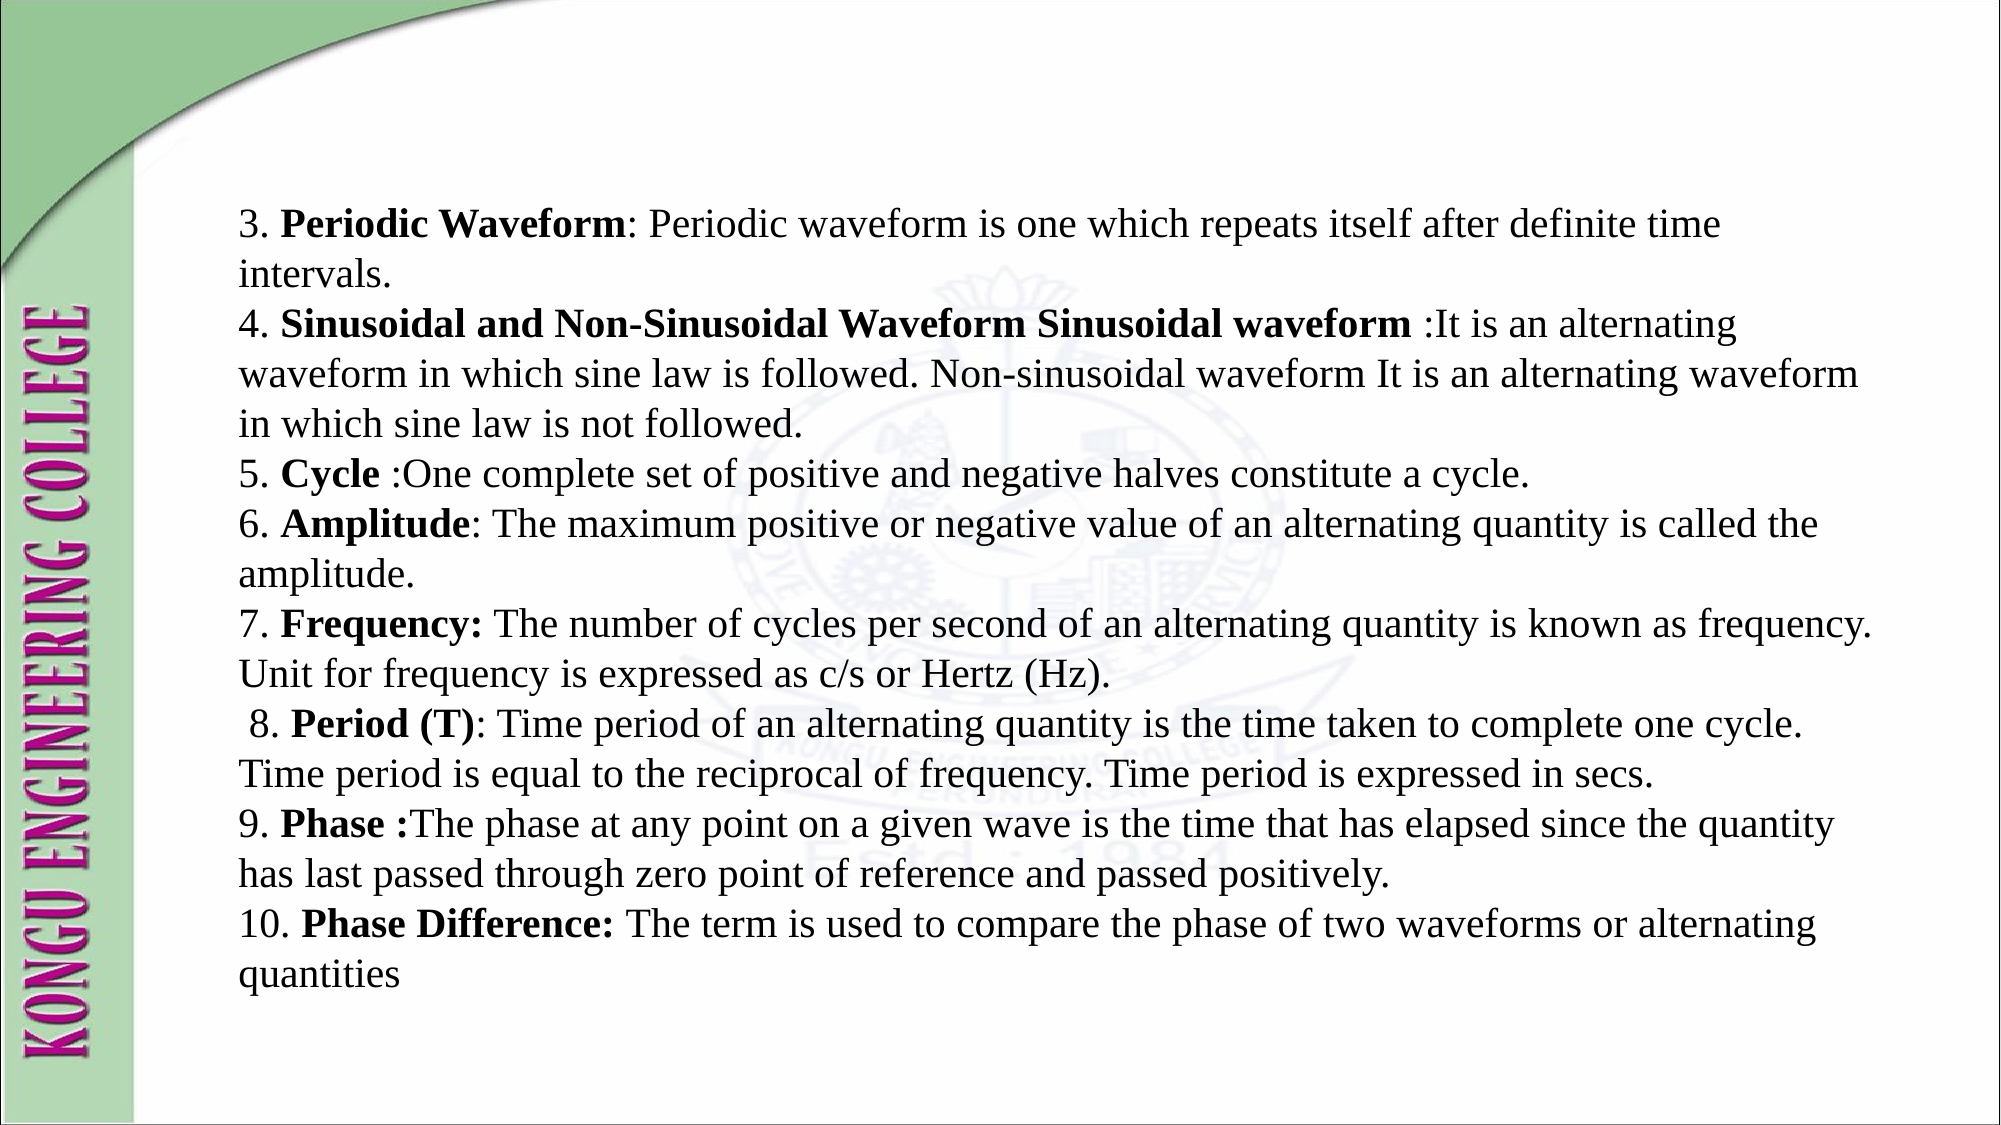

3. Periodic Waveform: Periodic waveform is one which repeats itself after definite time intervals.
4. Sinusoidal and Non-Sinusoidal Waveform Sinusoidal waveform :It is an alternating waveform in which sine law is followed. Non-sinusoidal waveform It is an alternating waveform in which sine law is not followed.
5. Cycle :One complete set of positive and negative halves constitute a cycle.
6. Amplitude: The maximum positive or negative value of an alternating quantity is called the amplitude.
7. Frequency: The number of cycles per second of an alternating quantity is known as frequency. Unit for frequency is expressed as c/s or Hertz (Hz).
 8. Period (T): Time period of an alternating quantity is the time taken to complete one cycle. Time period is equal to the reciprocal of frequency. Time period is expressed in secs.
9. Phase :The phase at any point on a given wave is the time that has elapsed since the quantity has last passed through zero point of reference and passed positively.
10. Phase Difference: The term is used to compare the phase of two waveforms or alternating quantities